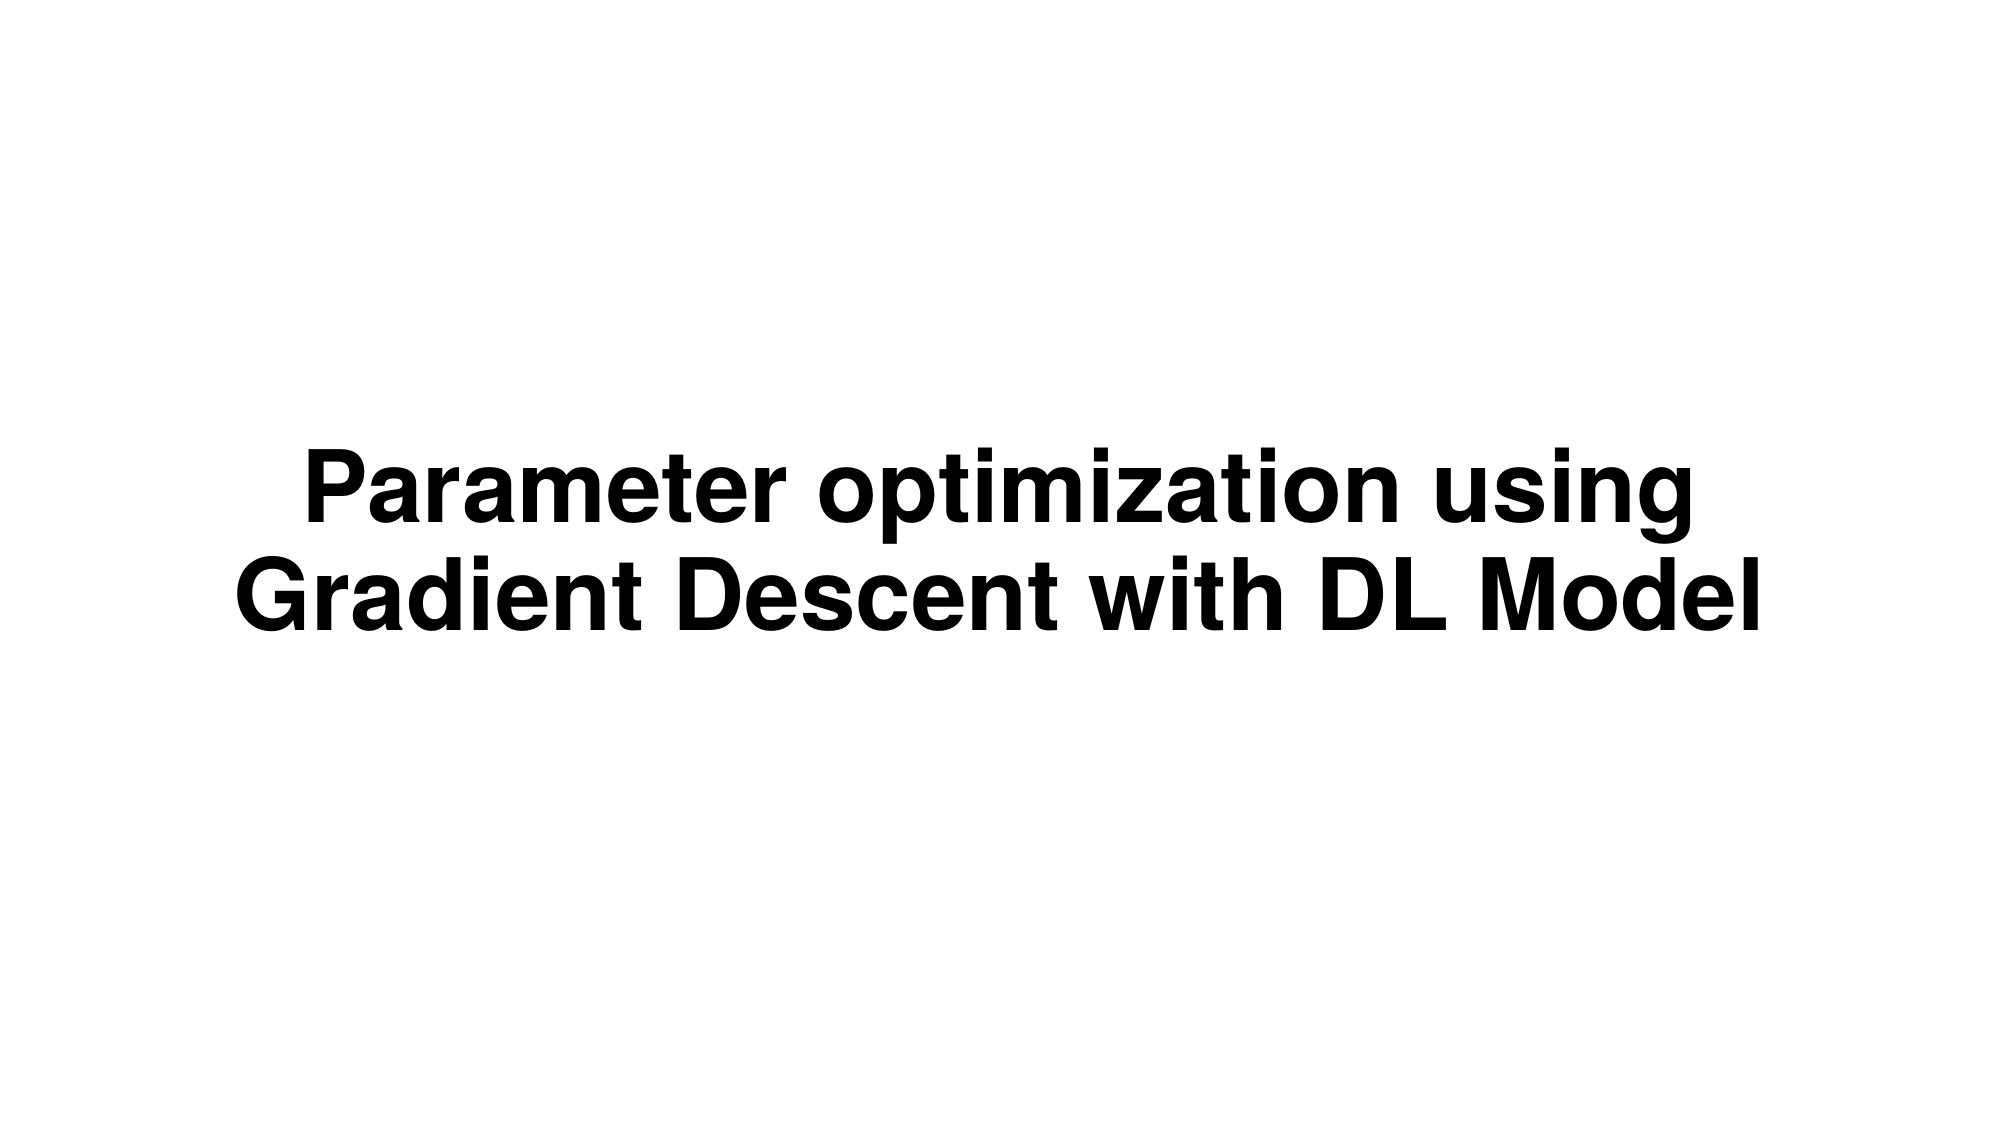

# Parameter optimization using Gradient Descent with DL Model